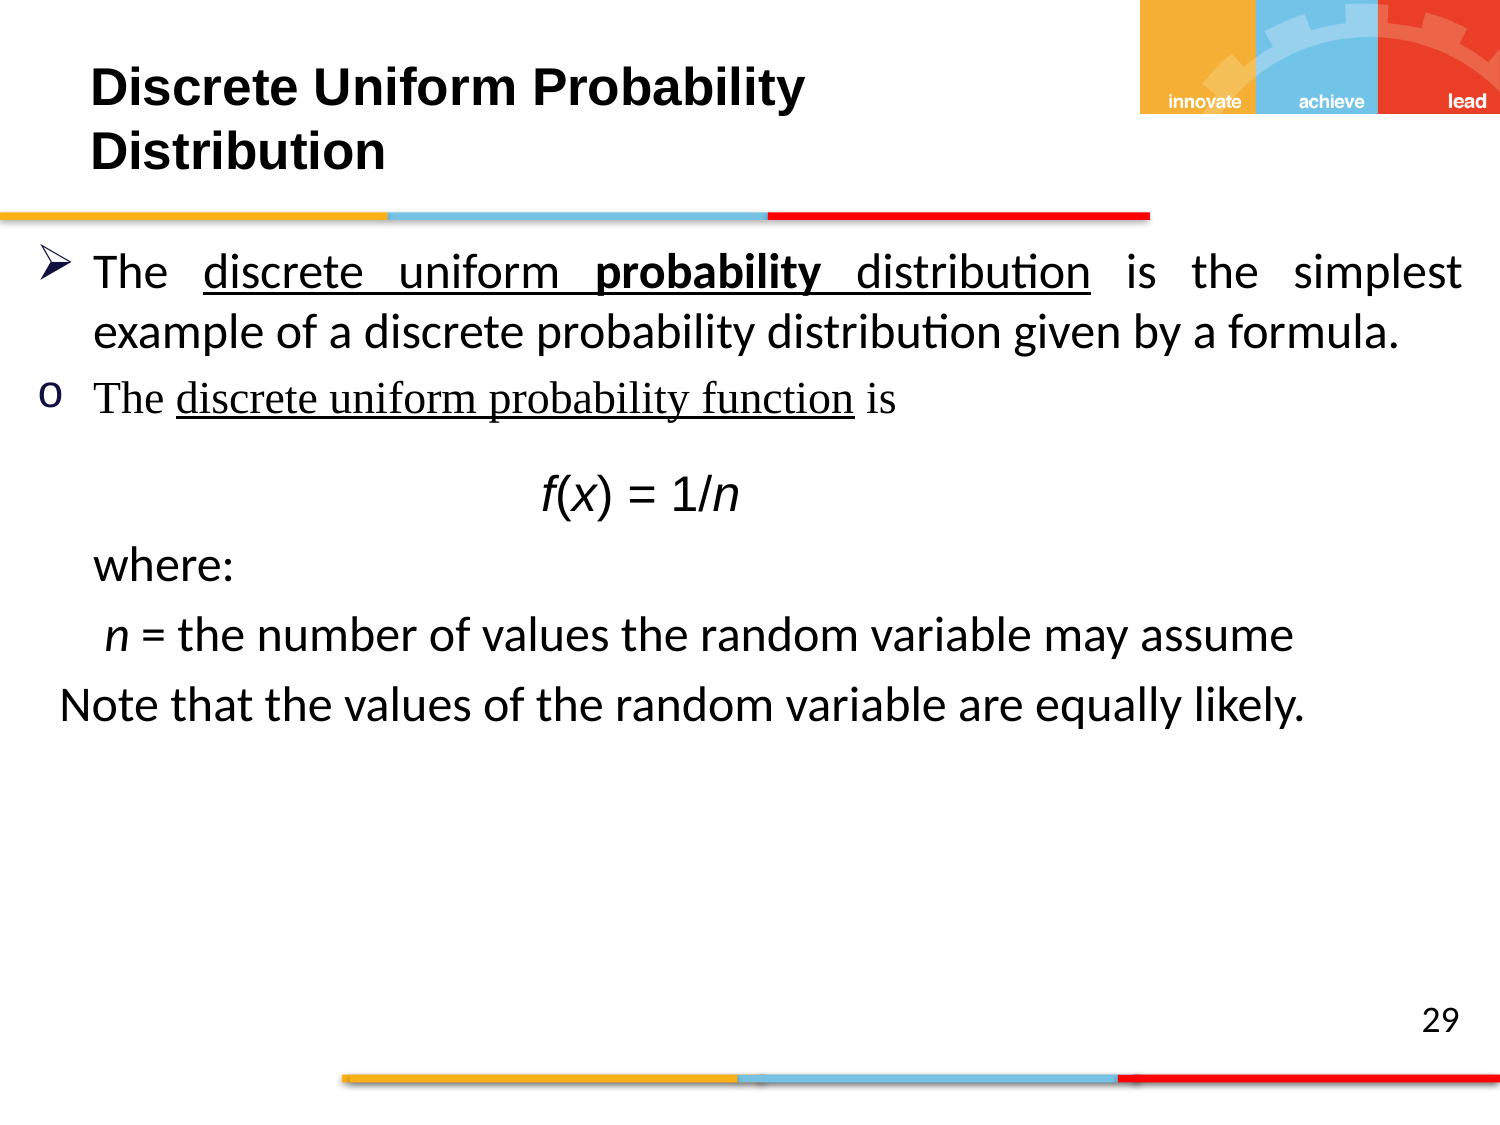

Discrete Uniform Probability Distribution
The discrete uniform probability distribution is the simplest example of a discrete probability distribution given by a formula.
The discrete uniform probability function is

	                                f(x) = 1/n
	where:
      n = the number of values the random variable may assume
  Note that the values of the random variable are equally likely.

29